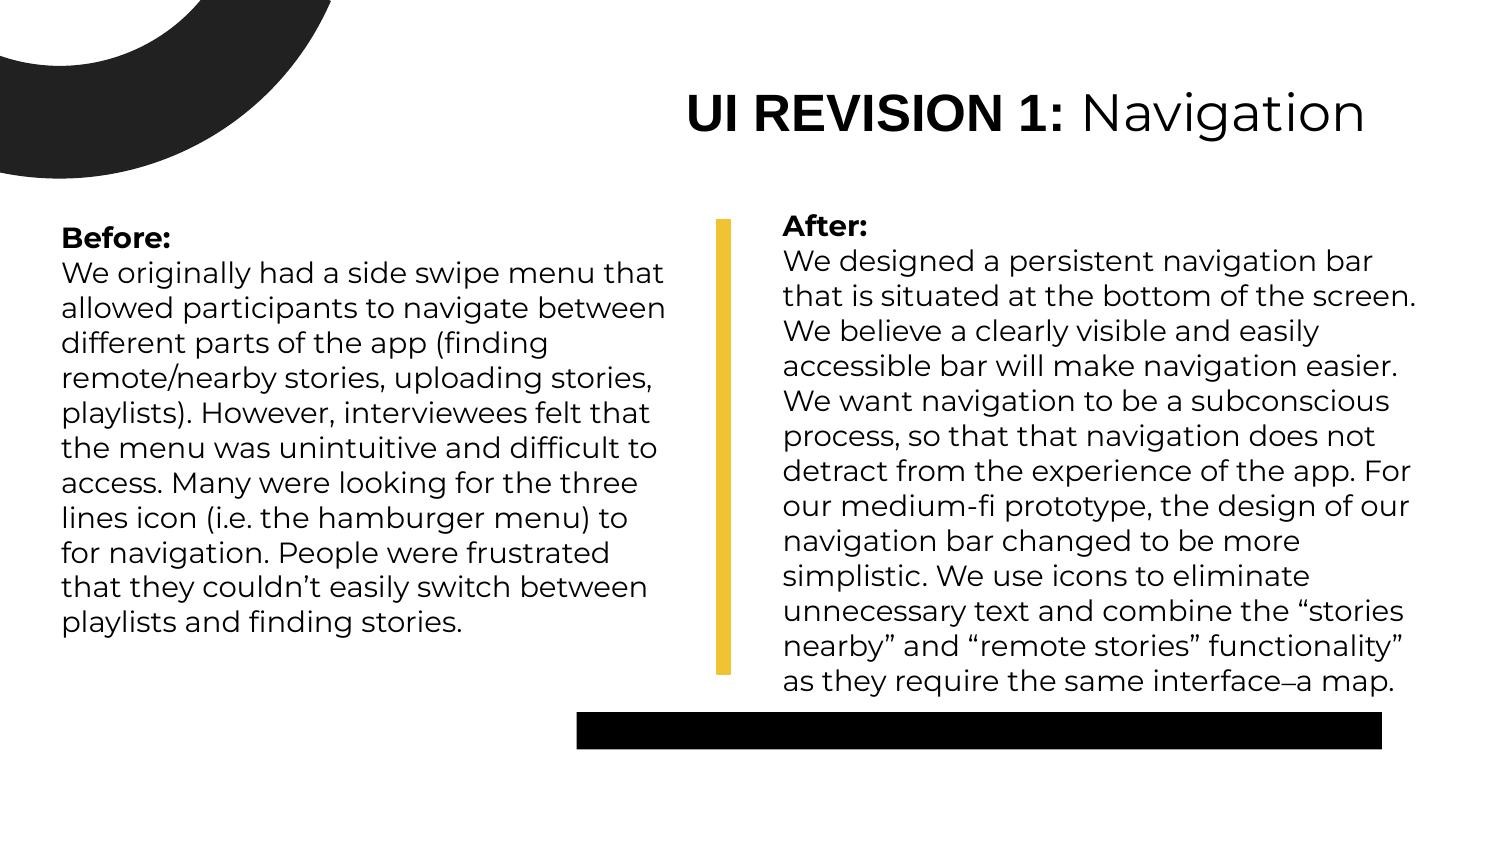

# UI REVISION 1: Navigation

After:
We designed a persistent navigation bar that is situated at the bottom of the screen. We believe a clearly visible and easily accessible bar will make navigation easier. We want navigation to be a subconscious process, so that that navigation does not detract from the experience of the app. For our medium-fi prototype, the design of our navigation bar changed to be more simplistic. We use icons to eliminate unnecessary text and combine the “stories nearby” and “remote stories” functionality” as they require the same interface–a map.
Before:
We originally had a side swipe menu that allowed participants to navigate between different parts of the app (finding remote/nearby stories, uploading stories, playlists). However, interviewees felt that the menu was unintuitive and difficult to access. Many were looking for the three lines icon (i.e. the hamburger menu) to for navigation. People were frustrated that they couldn’t easily switch between playlists and finding stories.